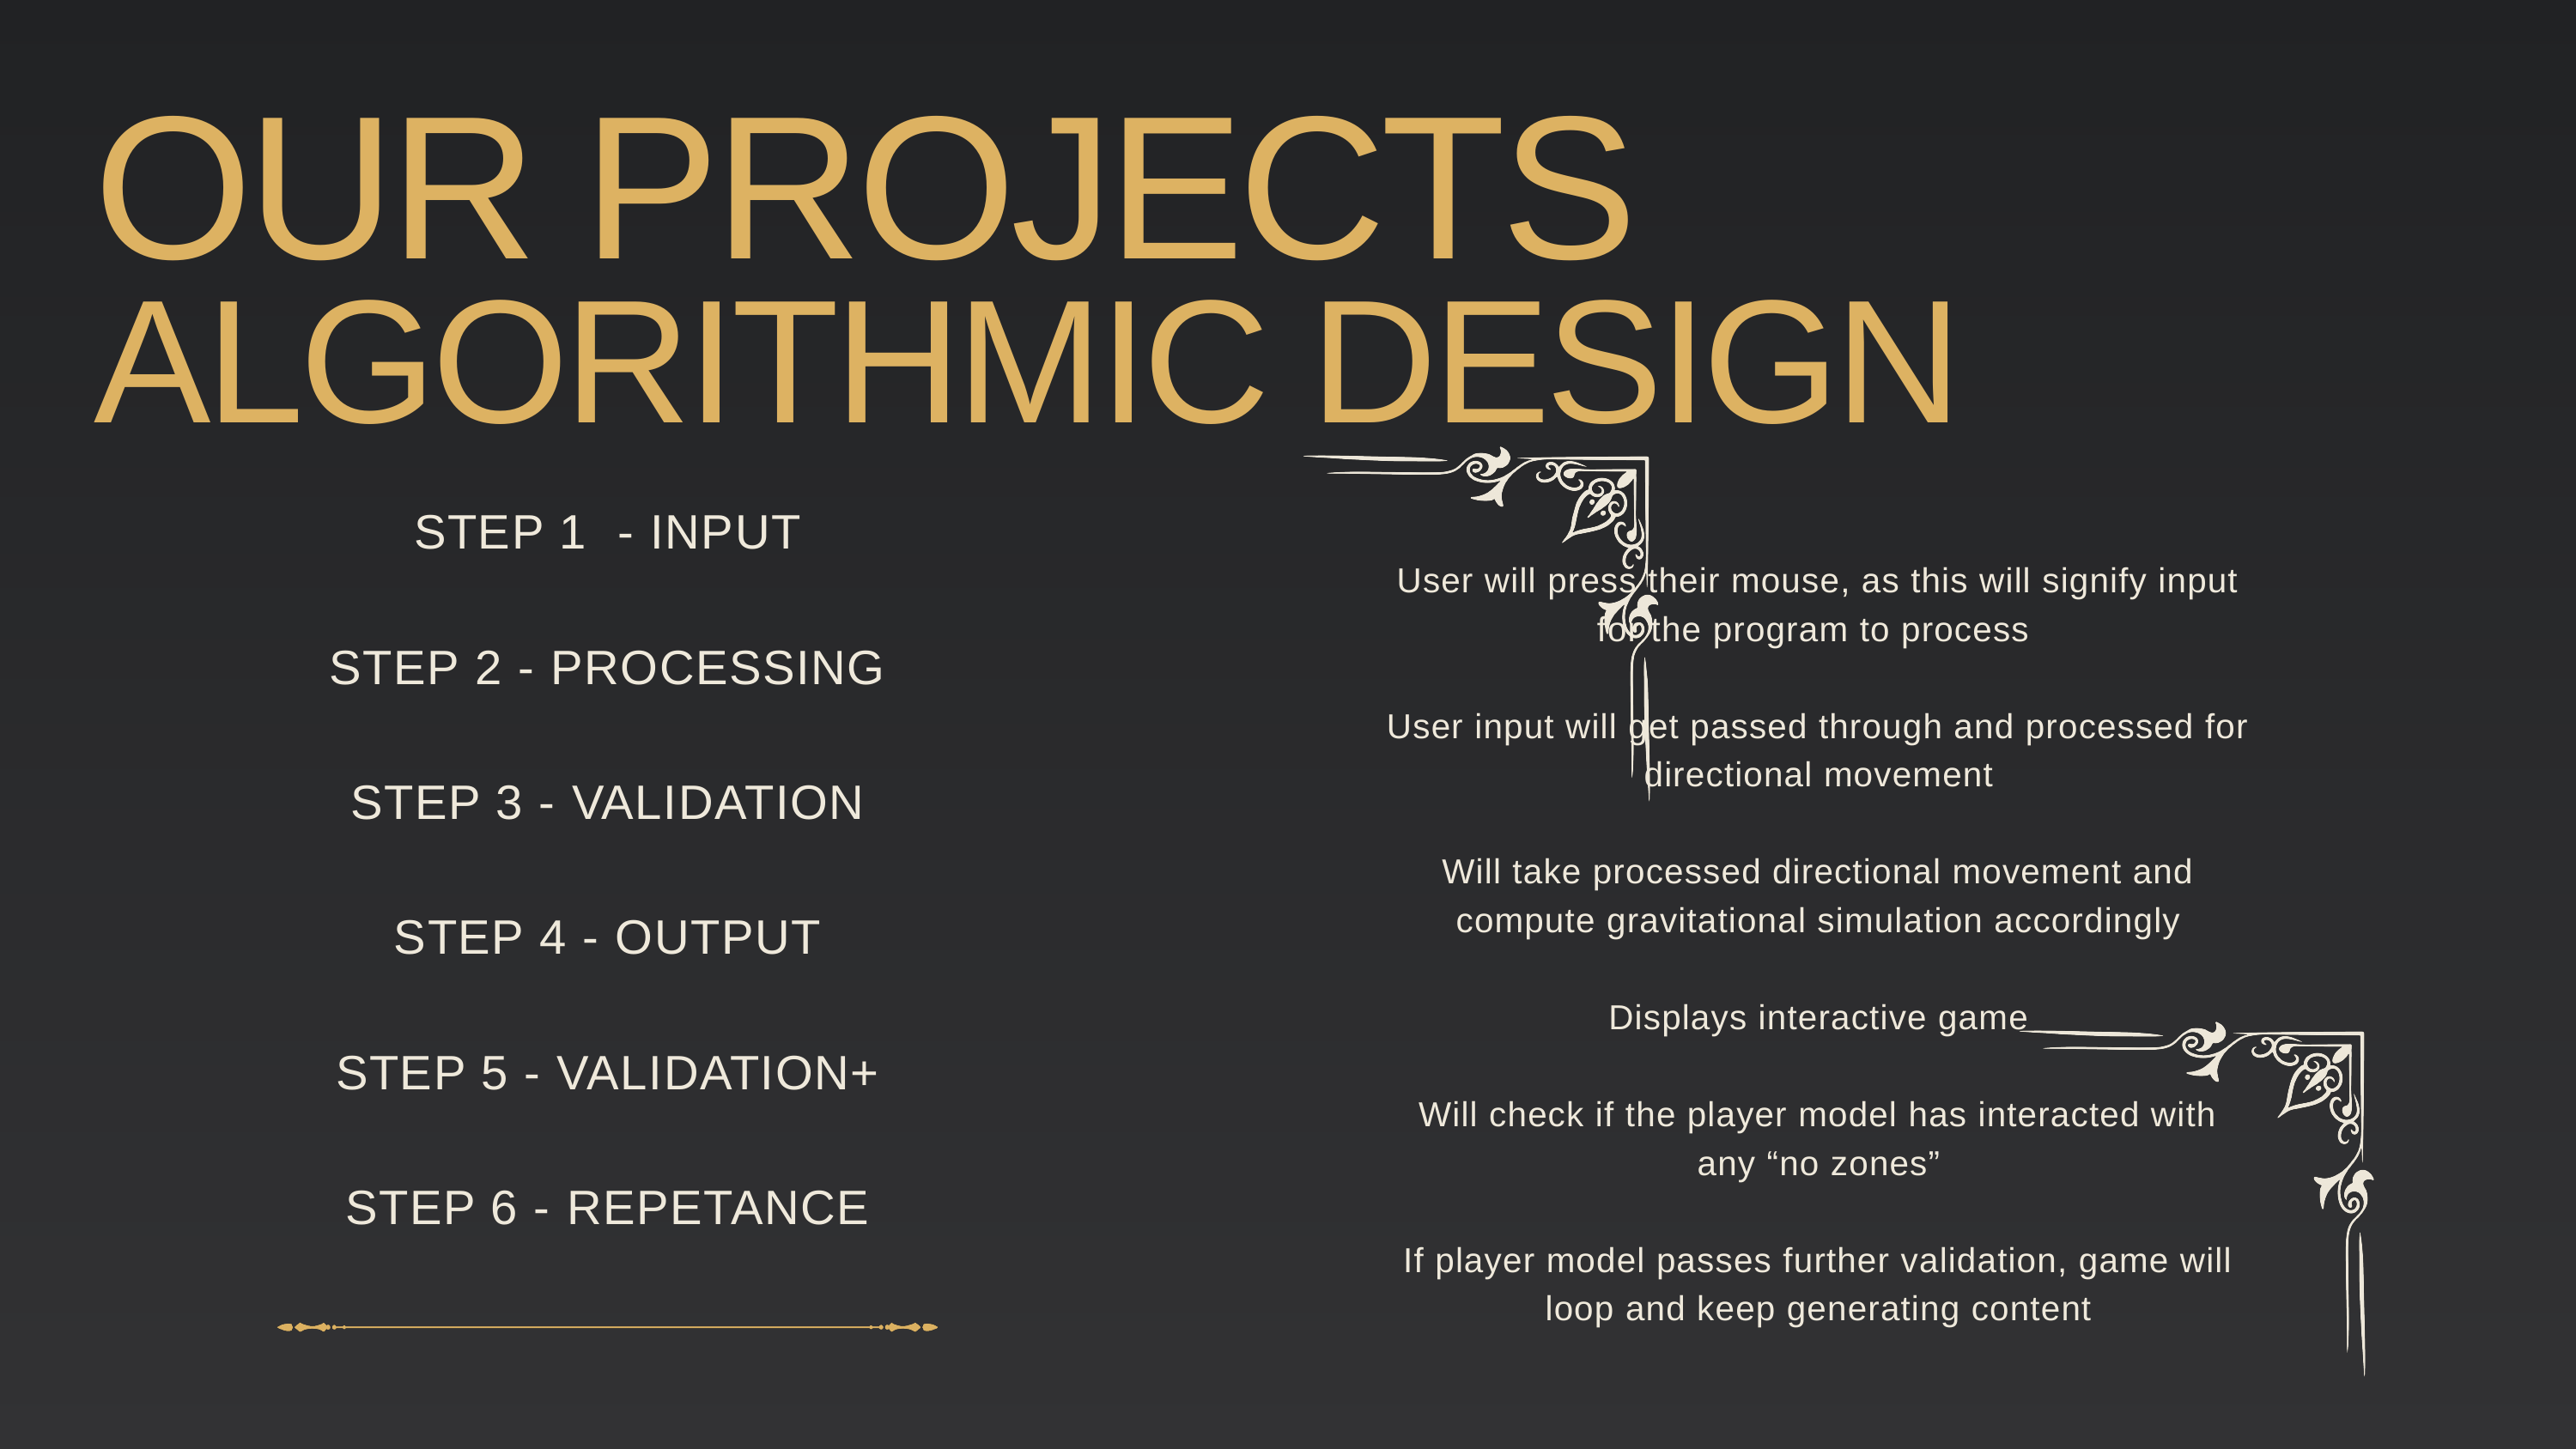

OUR PROJECTS
ALGORITHMIC DESIGN

STEP 1  - INPUT

STEP 2 - PROCESSING

STEP 3 - VALIDATION

STEP 4 - OUTPUT

STEP 5 - VALIDATION+

STEP 6 - REPETANCE
User will press their mouse, as this will signify input for the program to process

User input will get passed through and processed for directional movement

Will take processed directional movement and compute gravitational simulation accordingly

Displays interactive game

Will check if the player model has interacted with any “no zones”

If player model passes further validation, game will loop and keep generating content